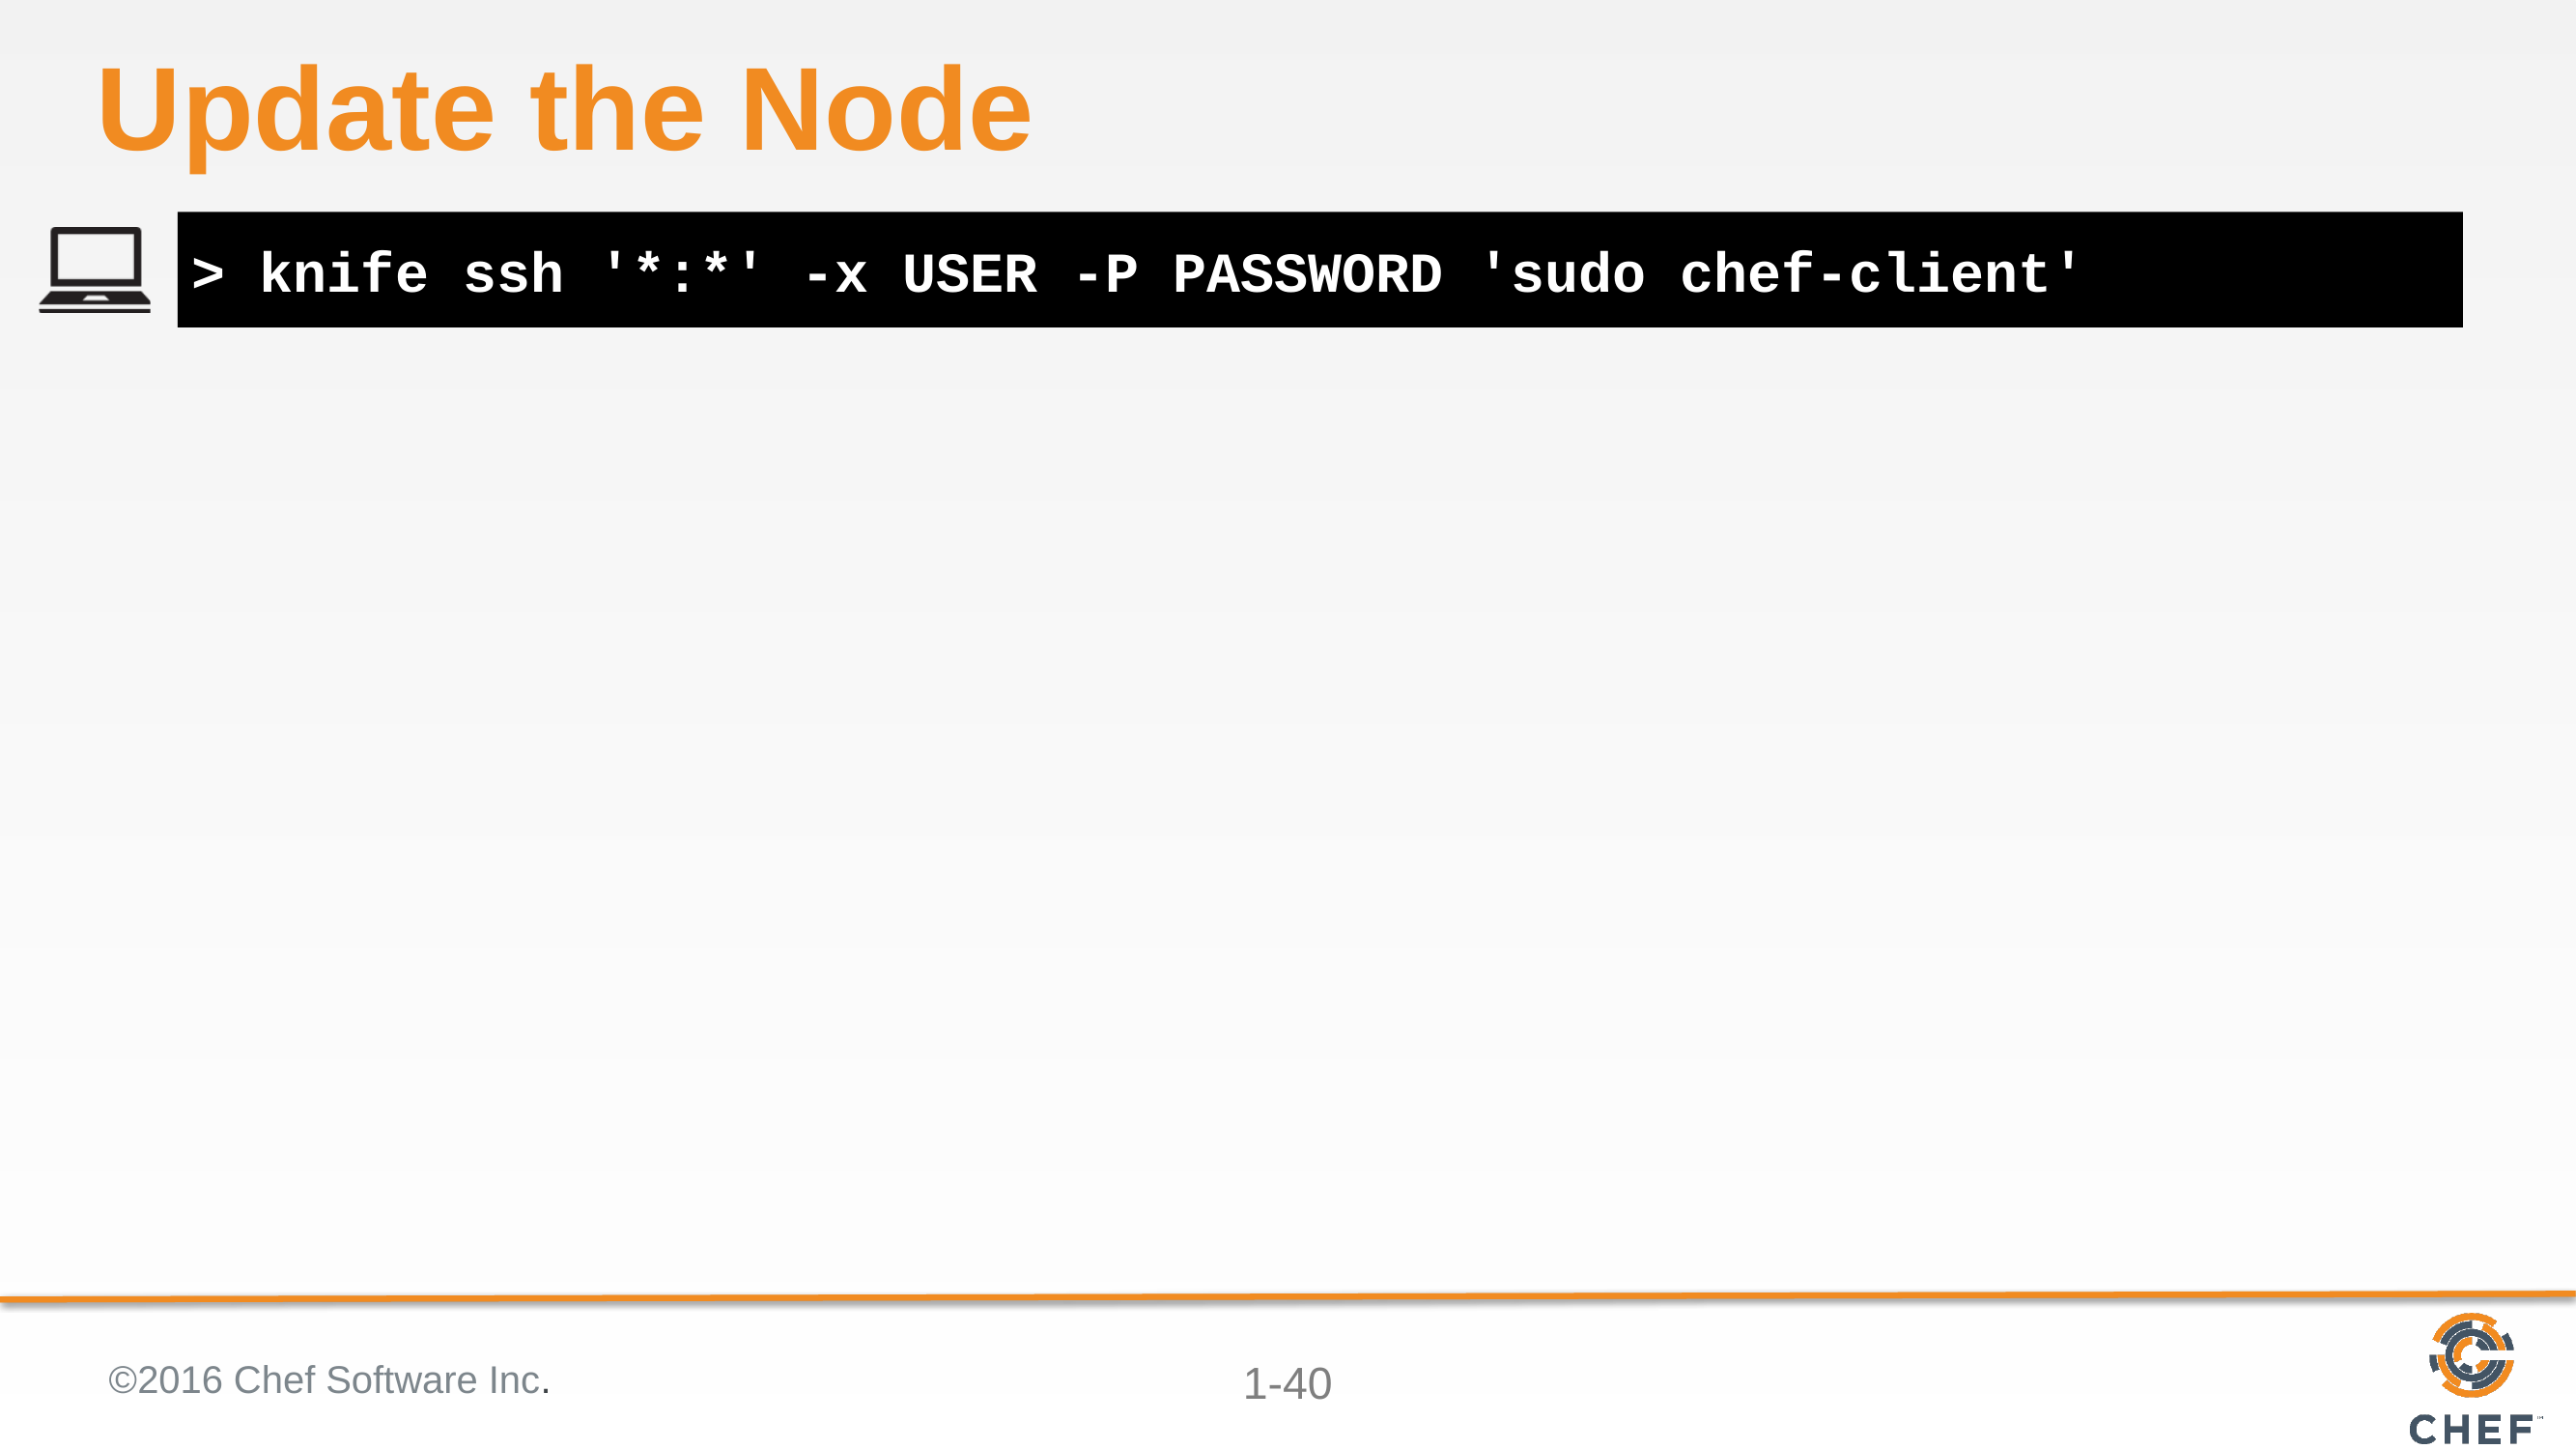

# Update the Node
> knife ssh '*:*' -x USER -P PASSWORD 'sudo chef-client'